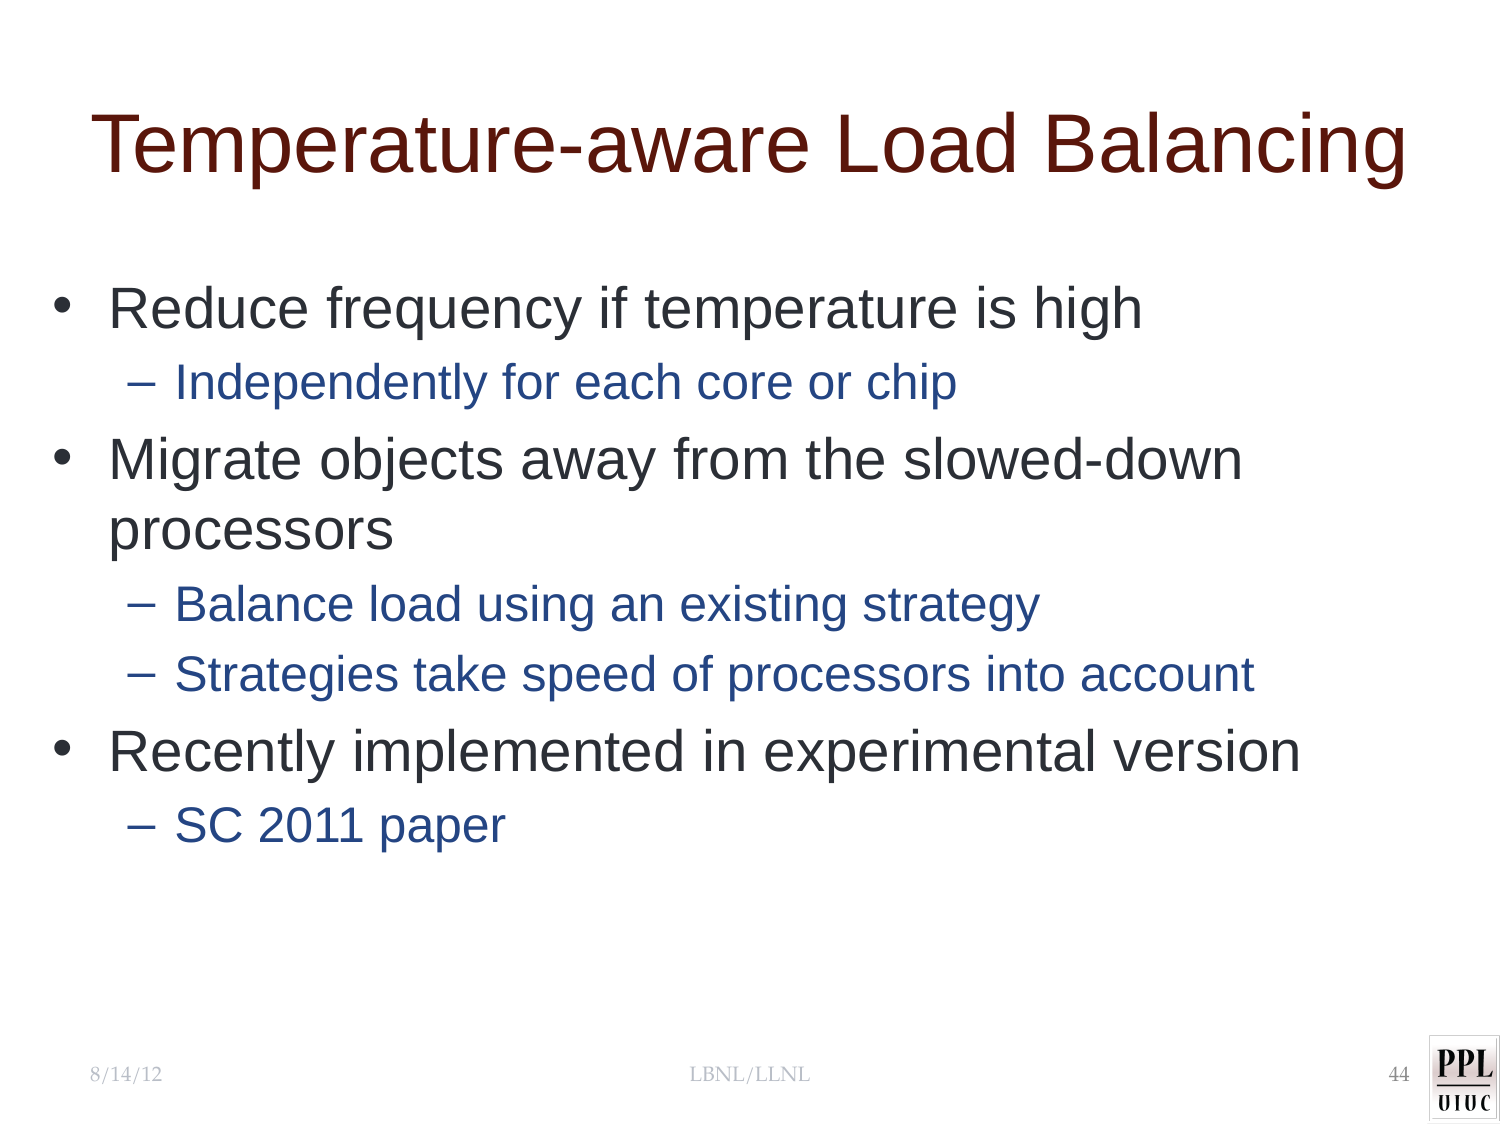

# Temperature-aware Load Balancing
Reduce frequency if temperature is high
Independently for each core or chip
Migrate objects away from the slowed-down processors
Balance load using an existing strategy
Strategies take speed of processors into account
Recently implemented in experimental version
SC 2011 paper

8/14/12
LBNL/LLNL
44